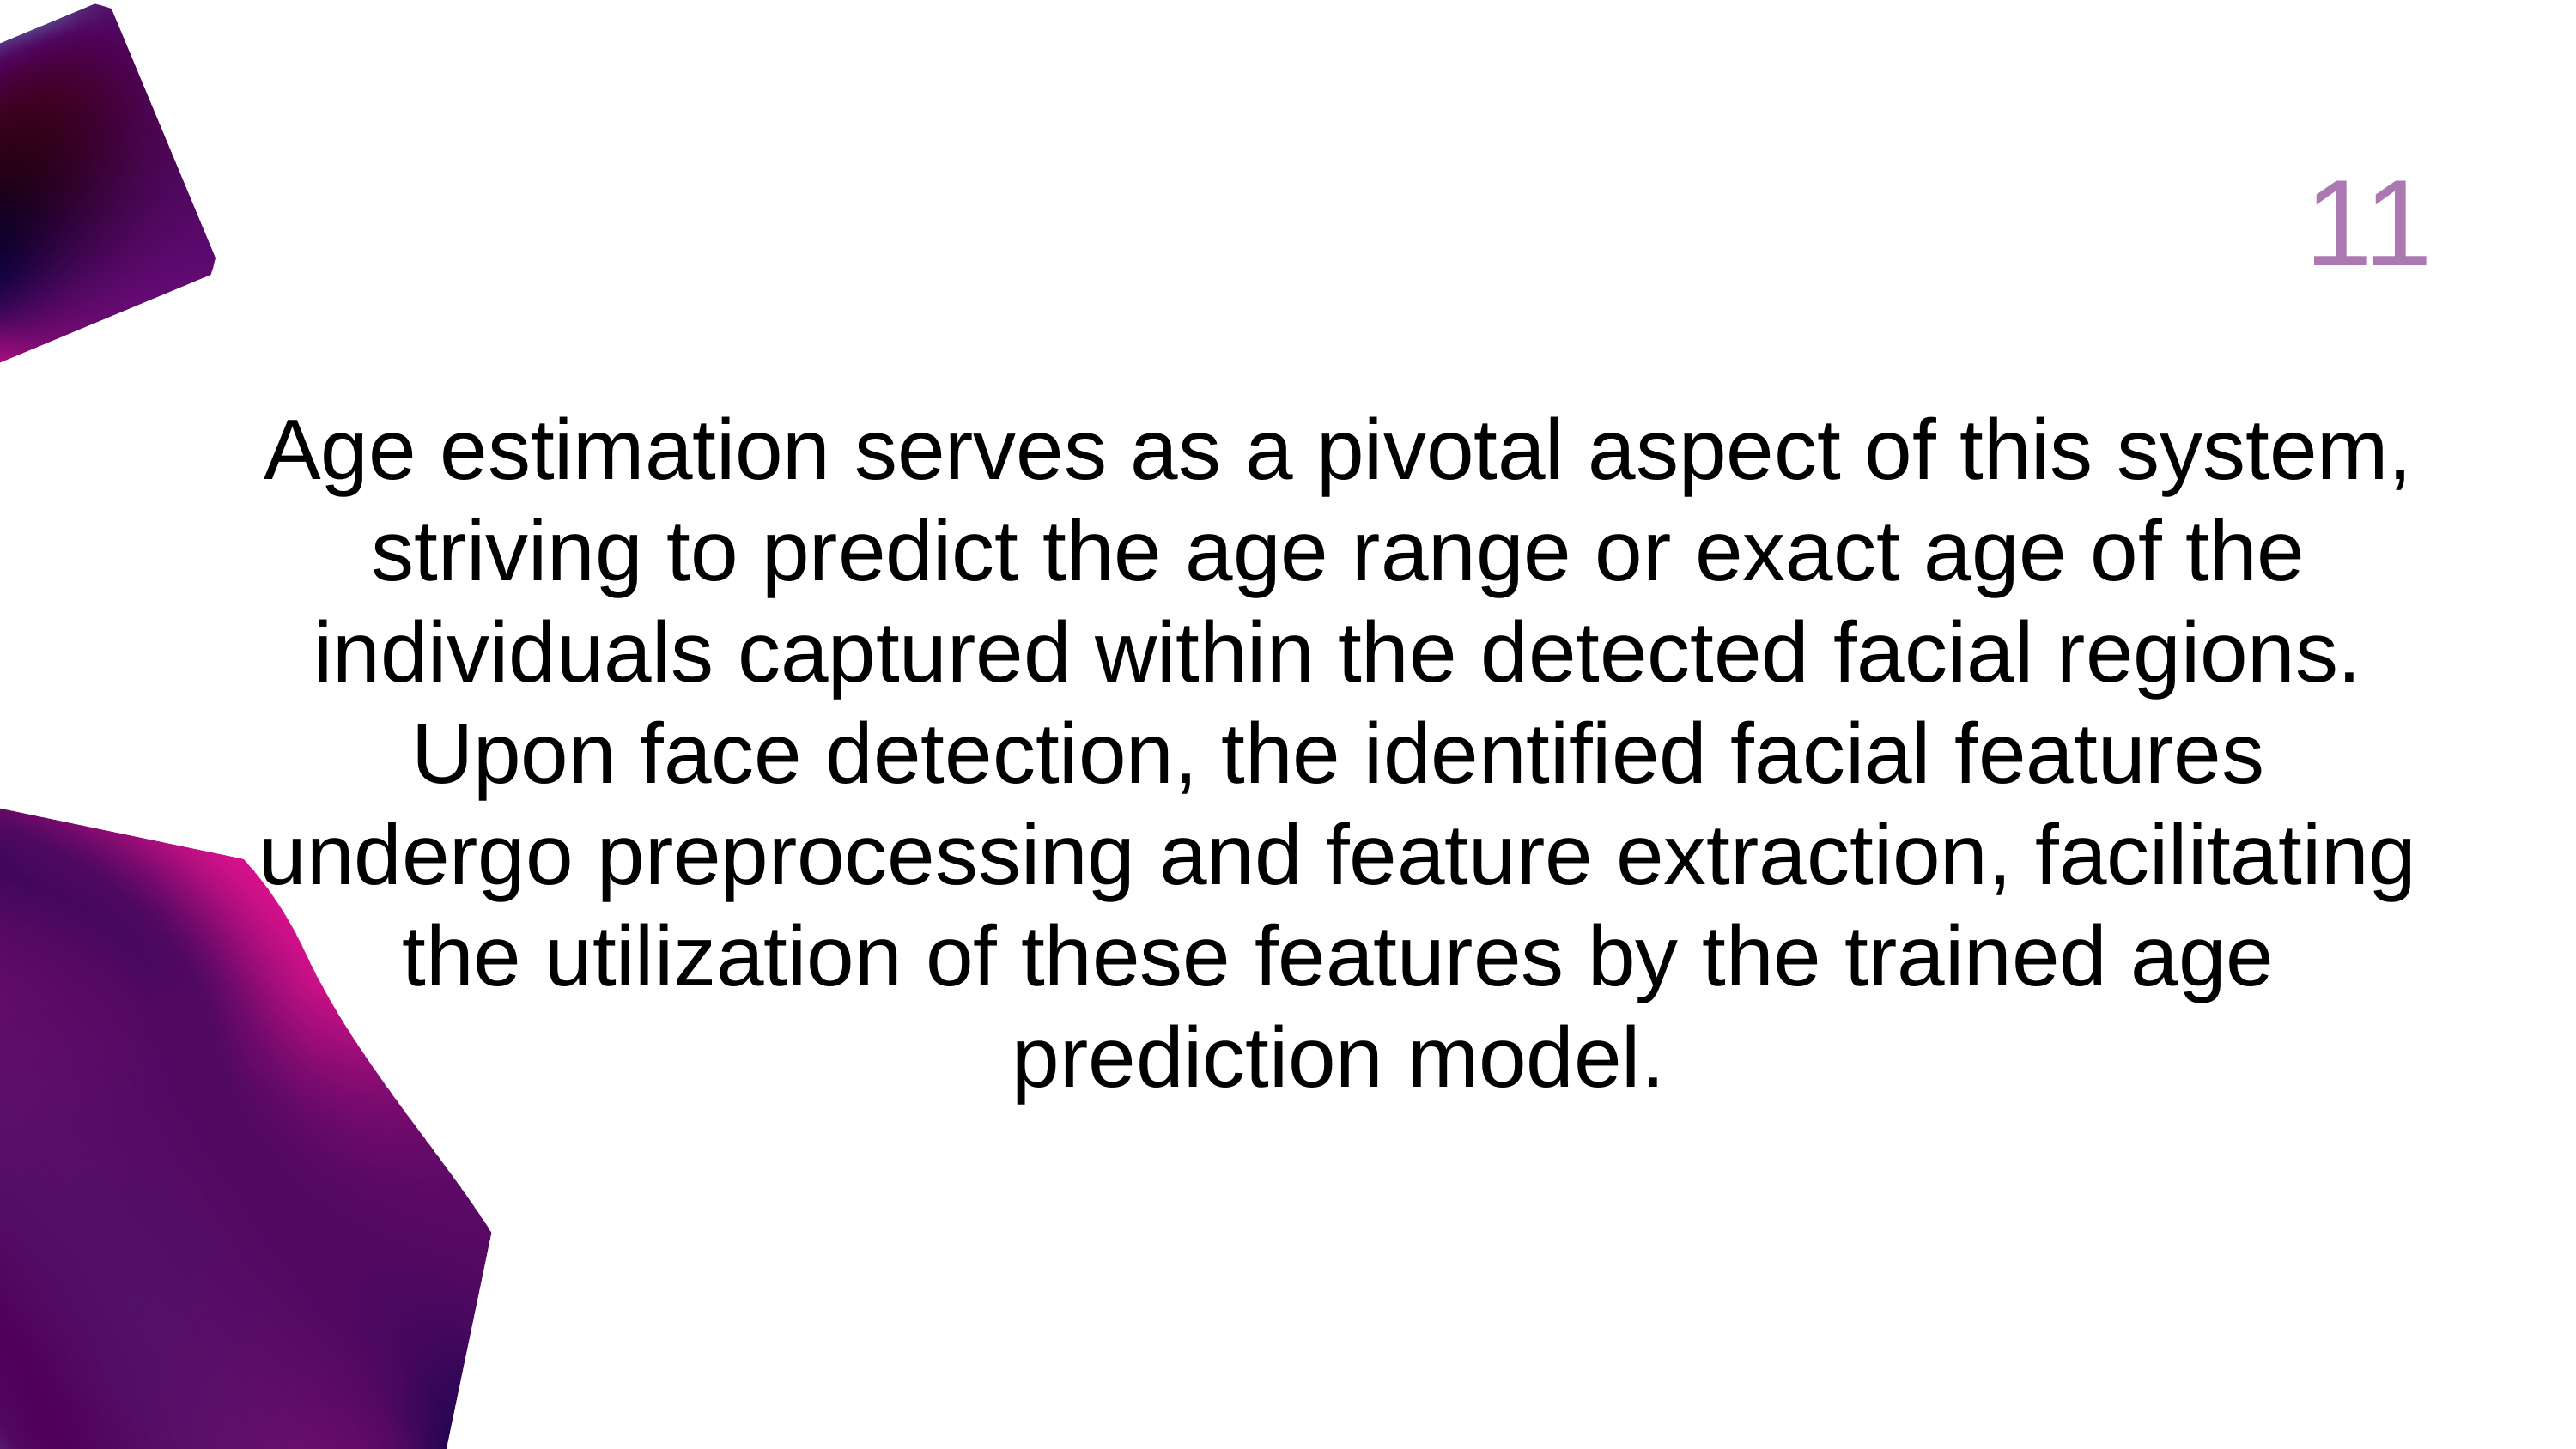

11
Age estimation serves as a pivotal aspect of this system, striving to predict the age range or exact age of the individuals captured within the detected facial regions. Upon face detection, the identified facial features undergo preprocessing and feature extraction, facilitating the utilization of these features by the trained age prediction model.